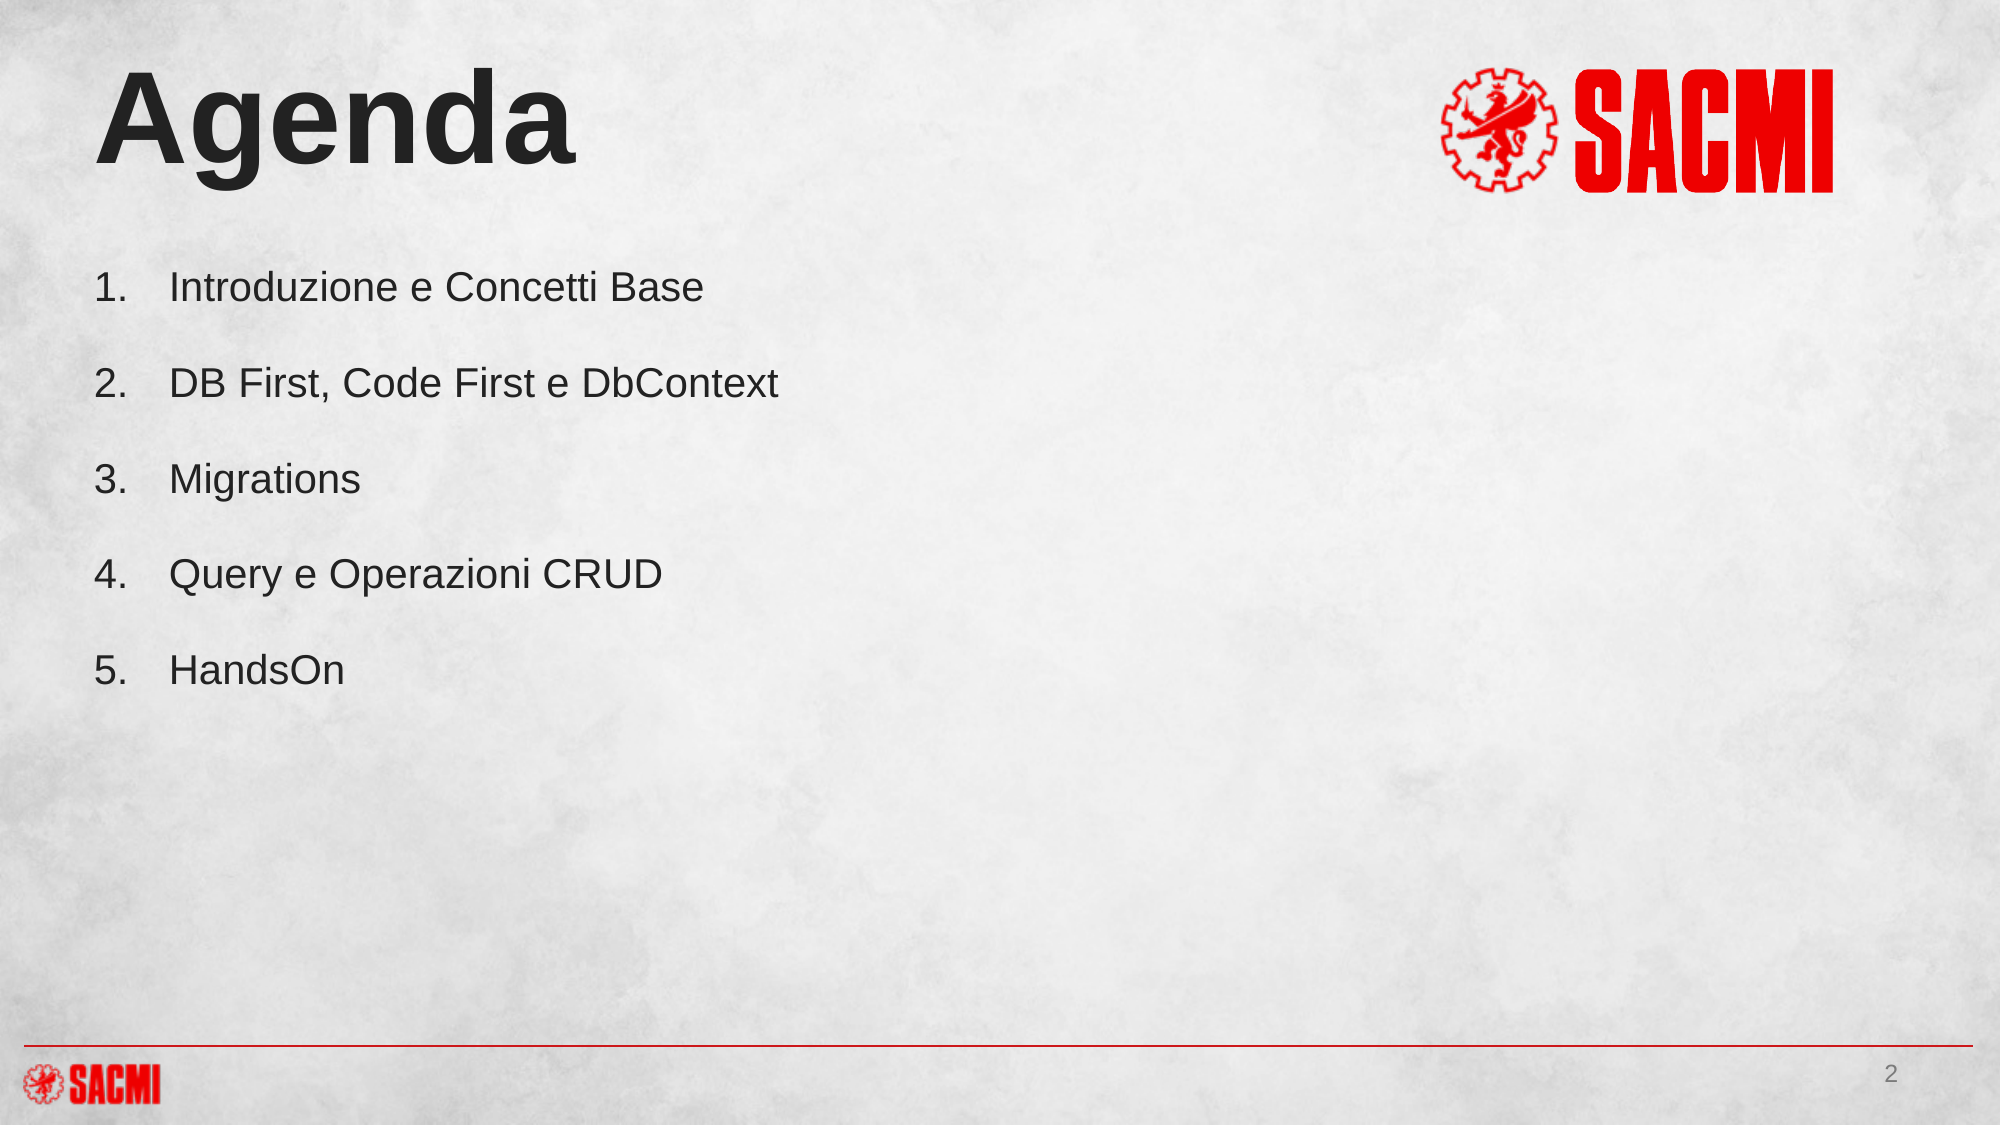

# Agenda
Introduzione e Concetti Base
DB First, Code First e DbContext
Migrations
Query e Operazioni CRUD
HandsOn
2